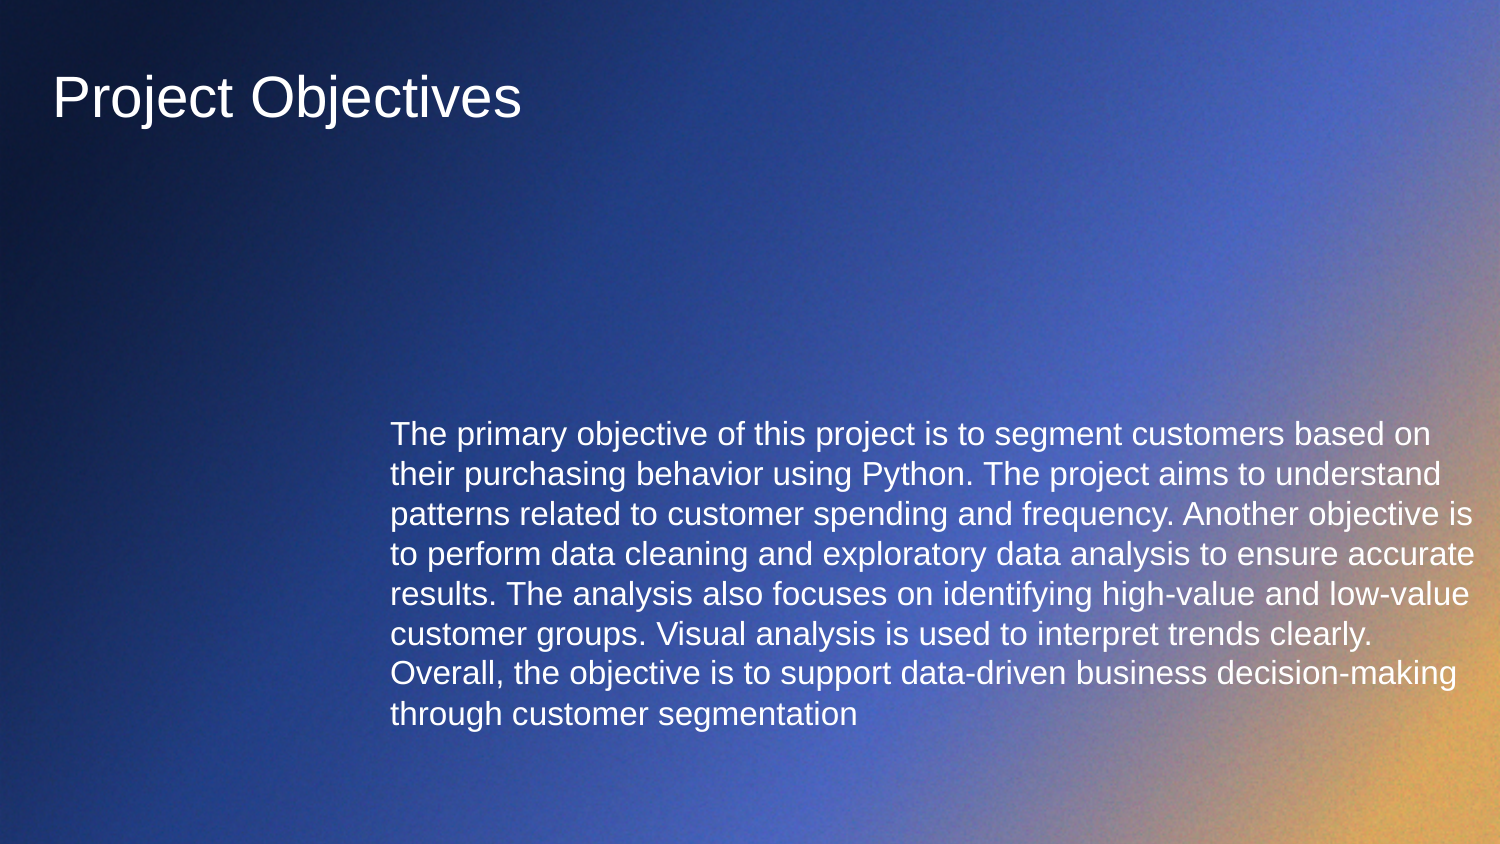

# Project Objectives
The primary objective of this project is to segment customers based on their purchasing behavior using Python. The project aims to understand patterns related to customer spending and frequency. Another objective is to perform data cleaning and exploratory data analysis to ensure accurate results. The analysis also focuses on identifying high-value and low-value customer groups. Visual analysis is used to interpret trends clearly. Overall, the objective is to support data-driven business decision-making through customer segmentation